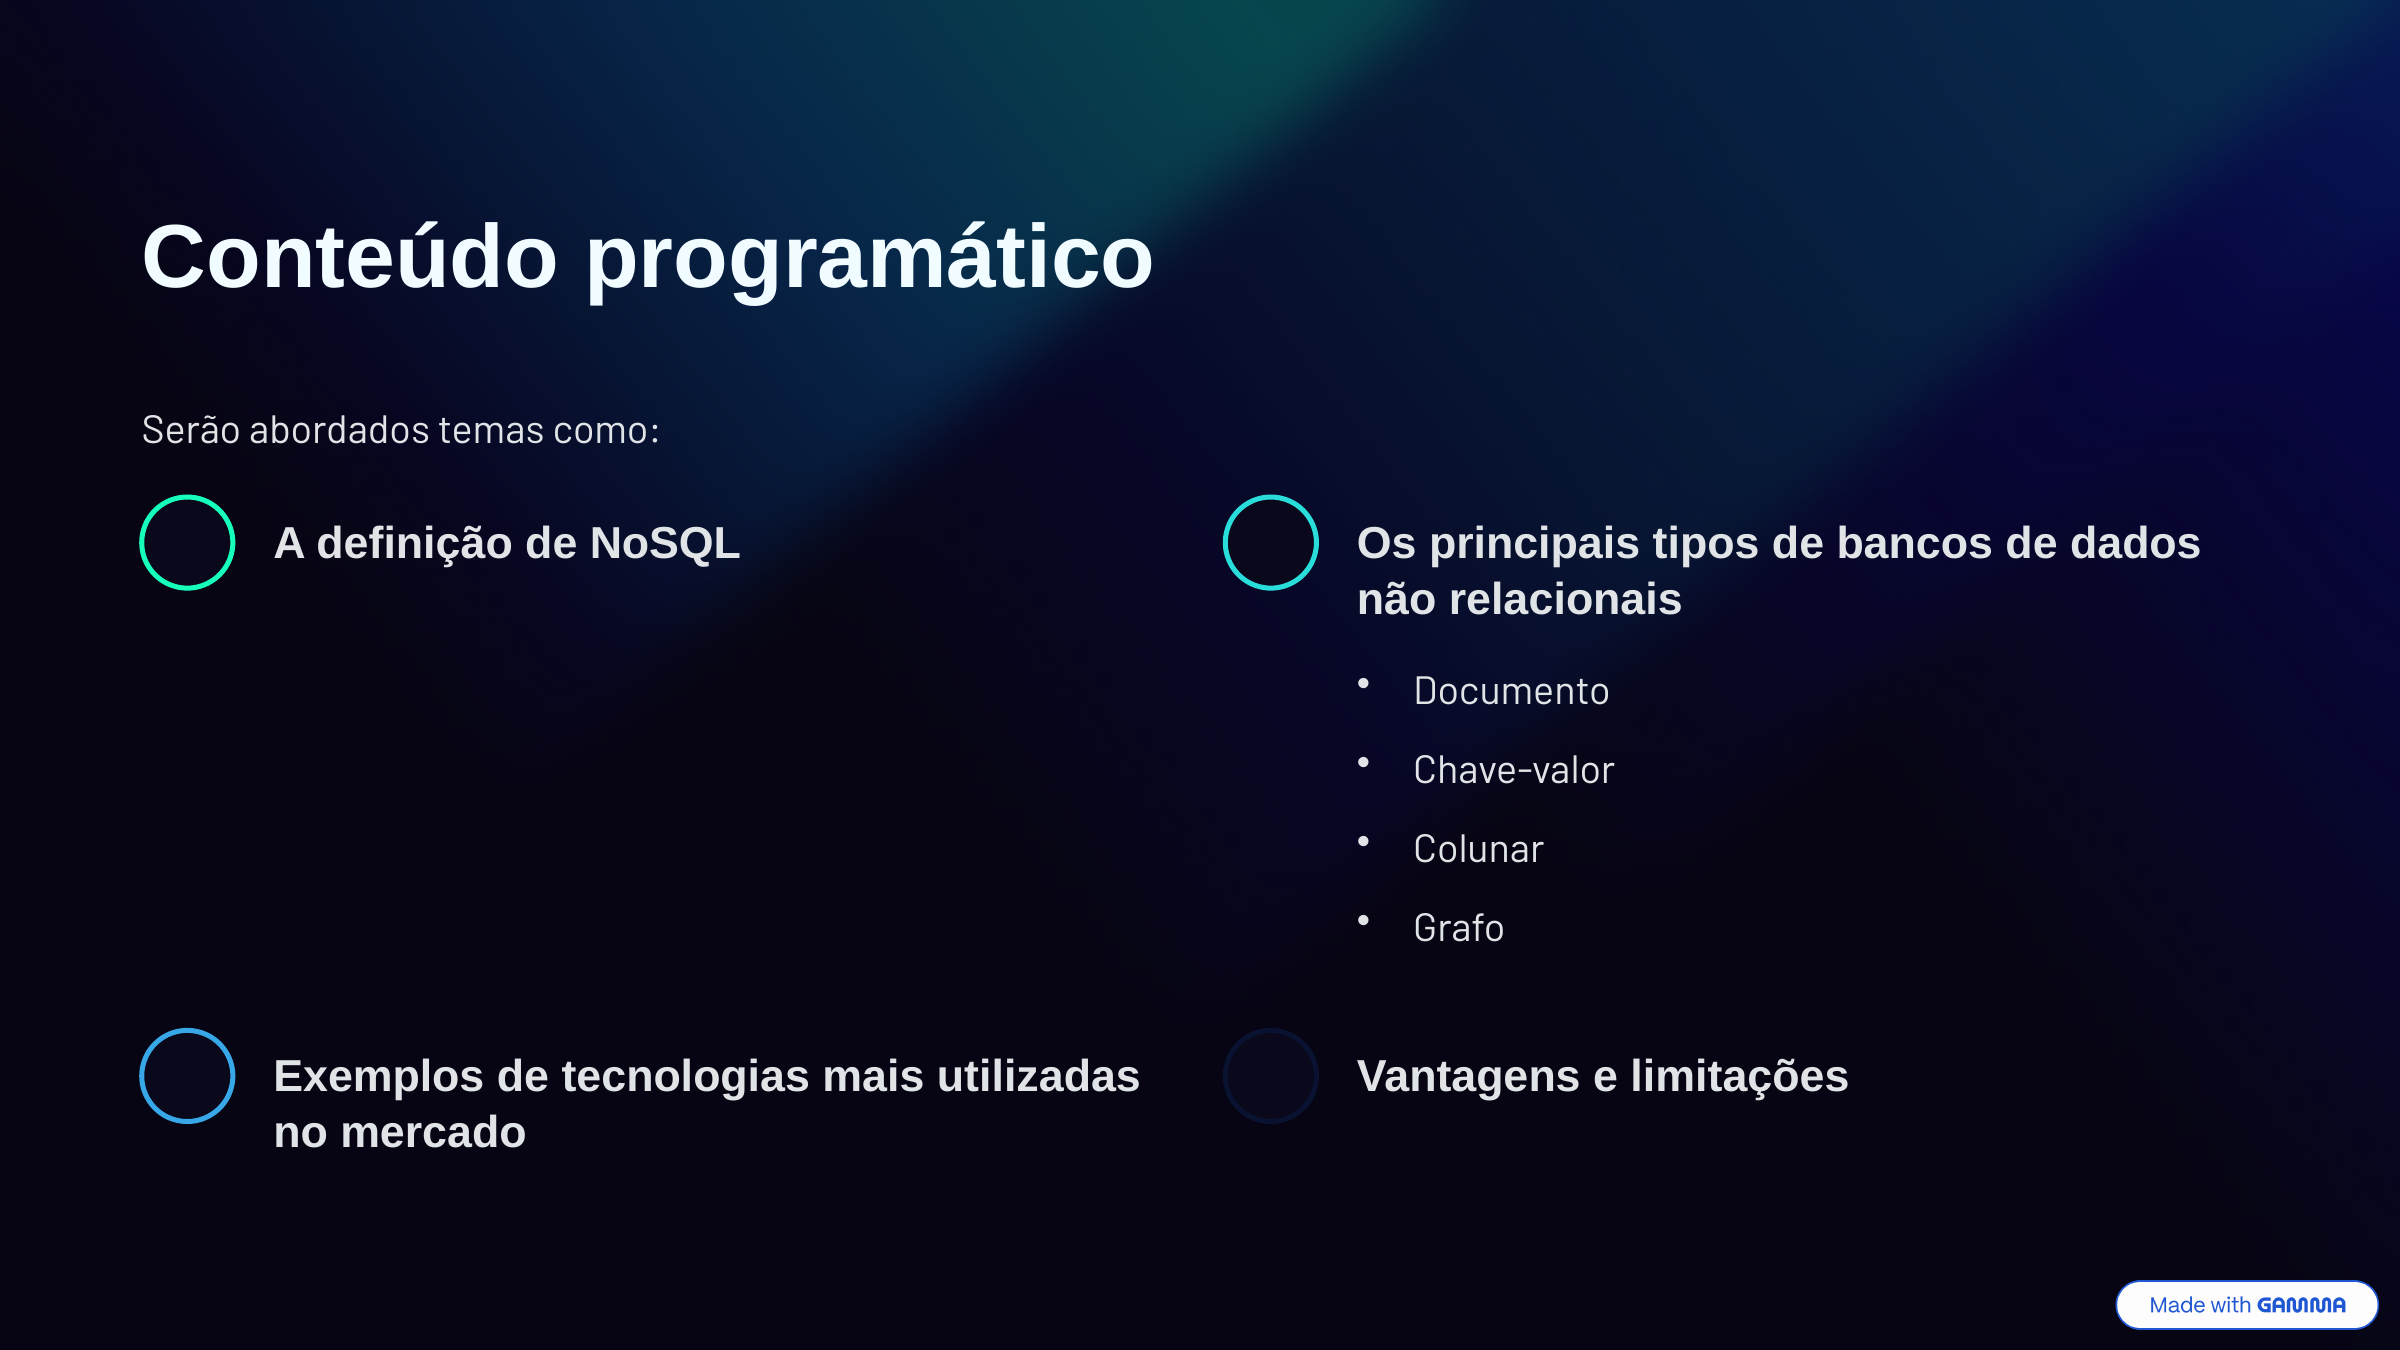

Conteúdo programático
Serão abordados temas como:

A definição de NoSQL
Os principais tipos de bancos de dados não relacionais
Documento
Chave-valor
Colunar
Grafo

Exemplos de tecnologias mais utilizadas no mercado
Vantagens e limitações